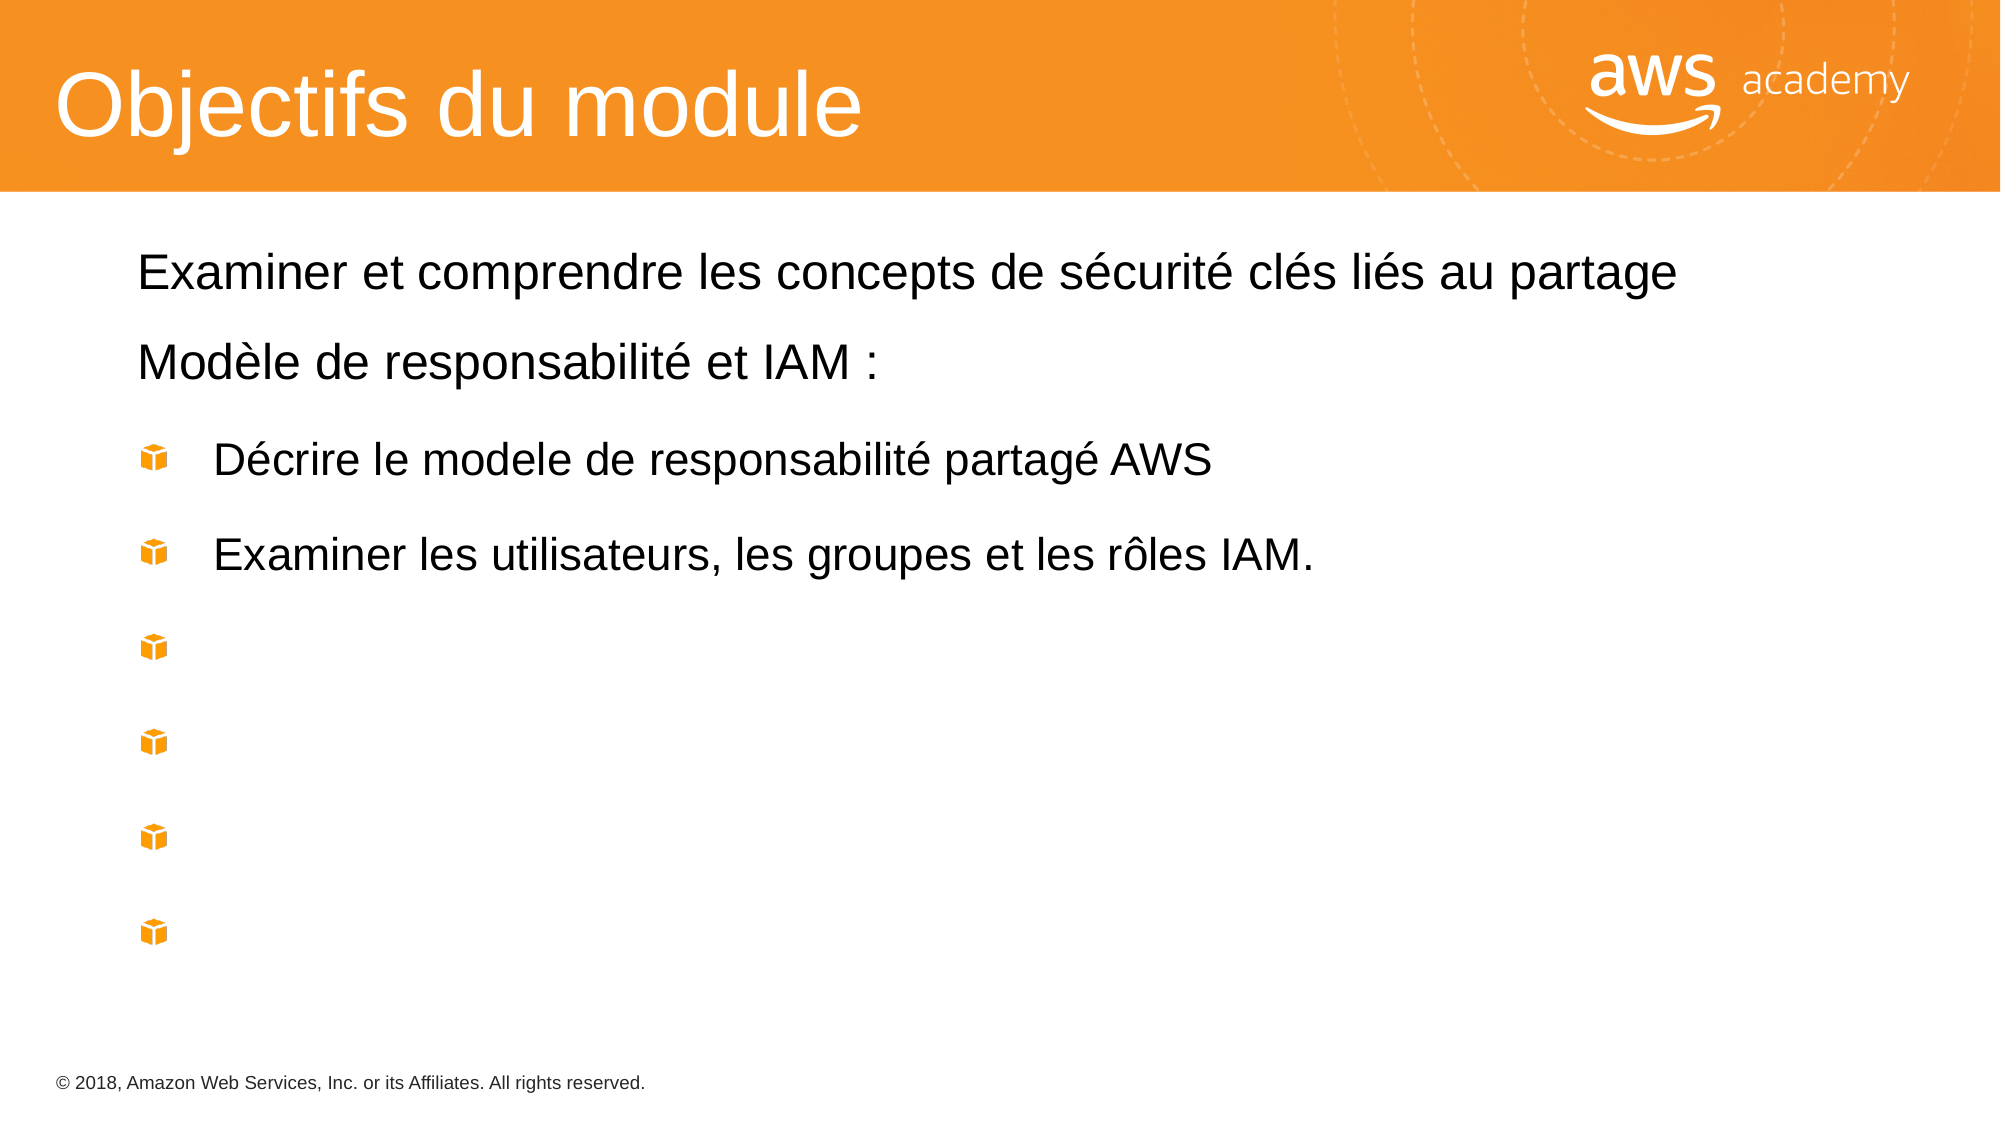

# Objectifs du module
Examiner et comprendre les concepts de sécurité clés liés au partage Modèle de responsabilité et IAM :
Décrire le modele de responsabilité partagé AWS
Examiner les utilisateurs, les groupes et les rôles IAM.
Décrire les différents types d'informations d'identification de sécurité.
Passez en revue les vérifications AWS Trusted Advisor.
Discuter de la conformité en matière de sécurité.
Comprendre les meilleures pratiques le jour 1 avec un nouveau compte AWS.